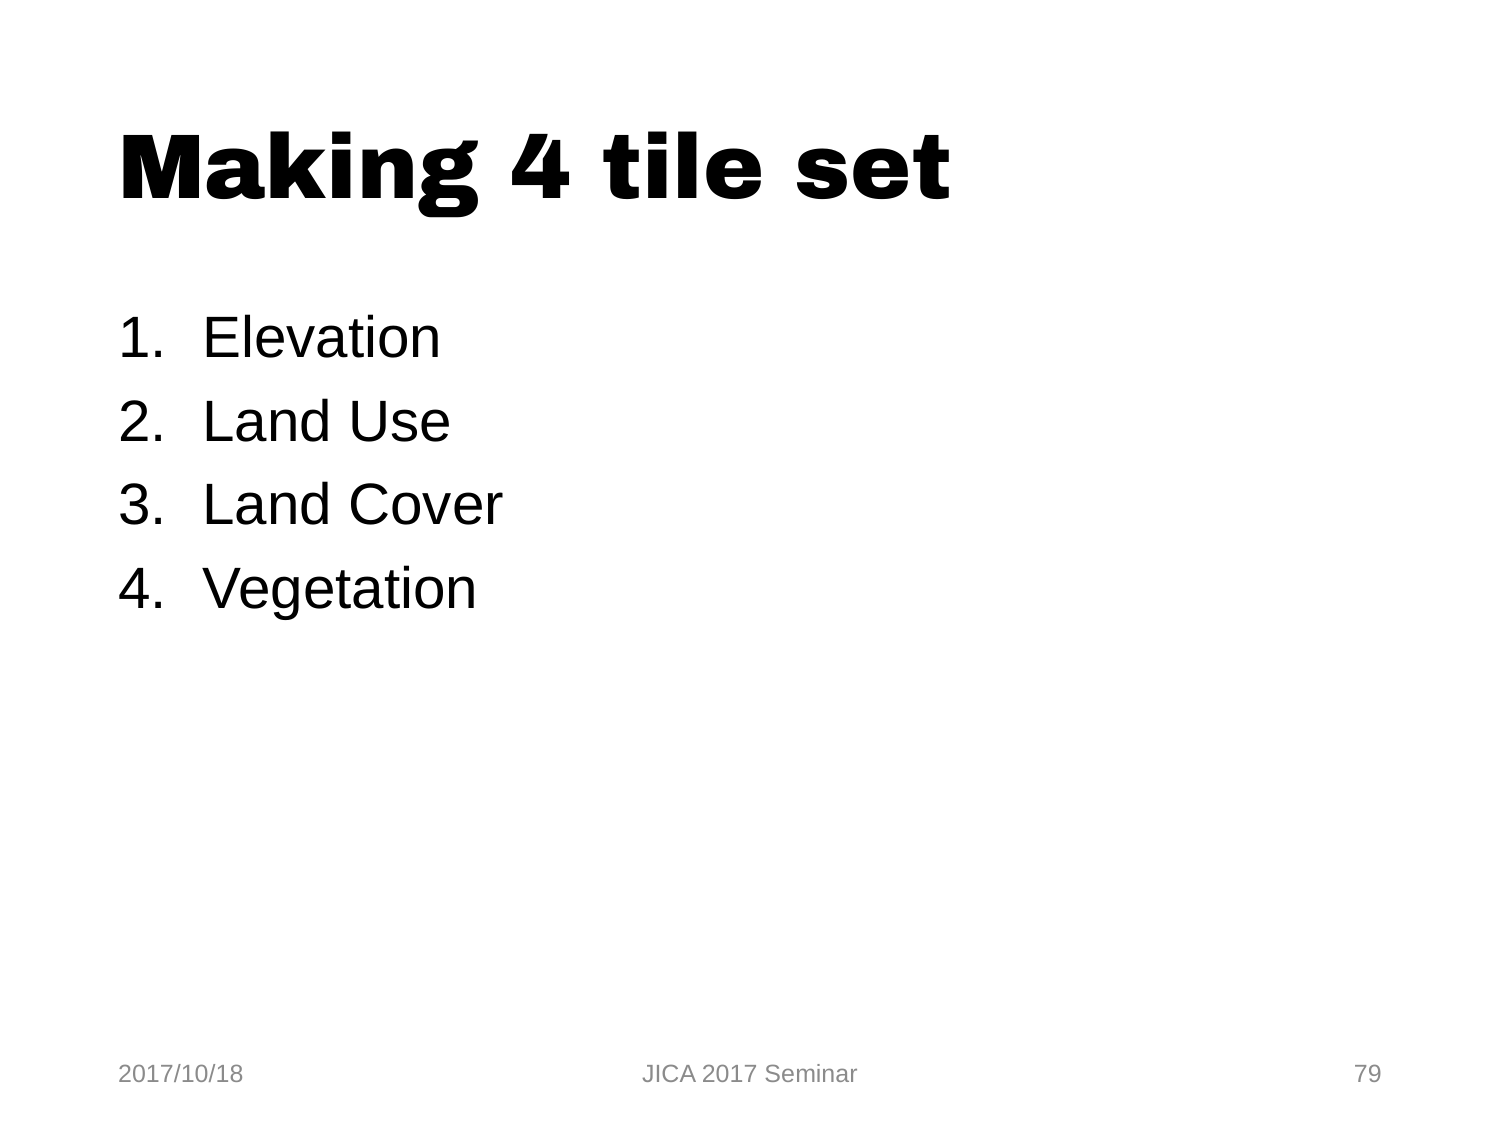

# Making 4 tile set
Elevation
Land Use
Land Cover
Vegetation
2017/10/18
JICA 2017 Seminar
79